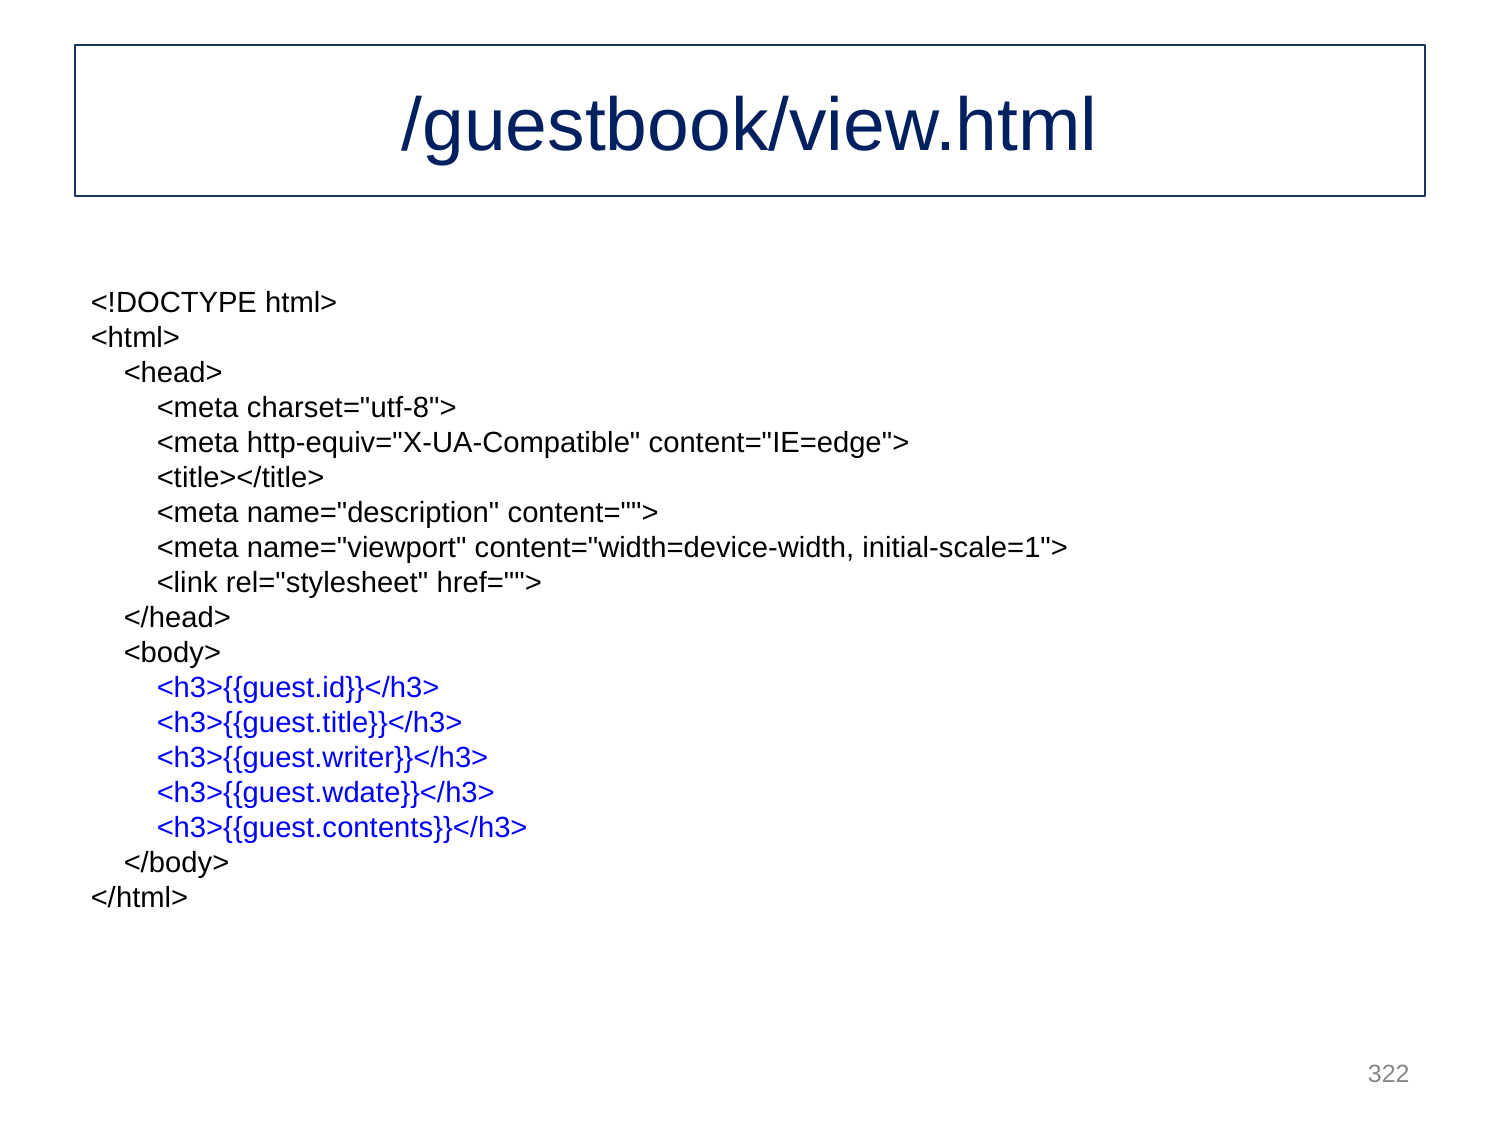

# /guestbook/view.html
<!DOCTYPE html>
<html>
    <head>
        <meta charset="utf-8">
        <meta http-equiv="X-UA-Compatible" content="IE=edge">
        <title></title>
        <meta name="description" content="">
        <meta name="viewport" content="width=device-width, initial-scale=1">
        <link rel="stylesheet" href="">
    </head>
    <body>
        <h3>{{guest.id}}</h3>
        <h3>{{guest.title}}</h3>
        <h3>{{guest.writer}}</h3>
        <h3>{{guest.wdate}}</h3>
        <h3>{{guest.contents}}</h3>
    </body>
</html>

322